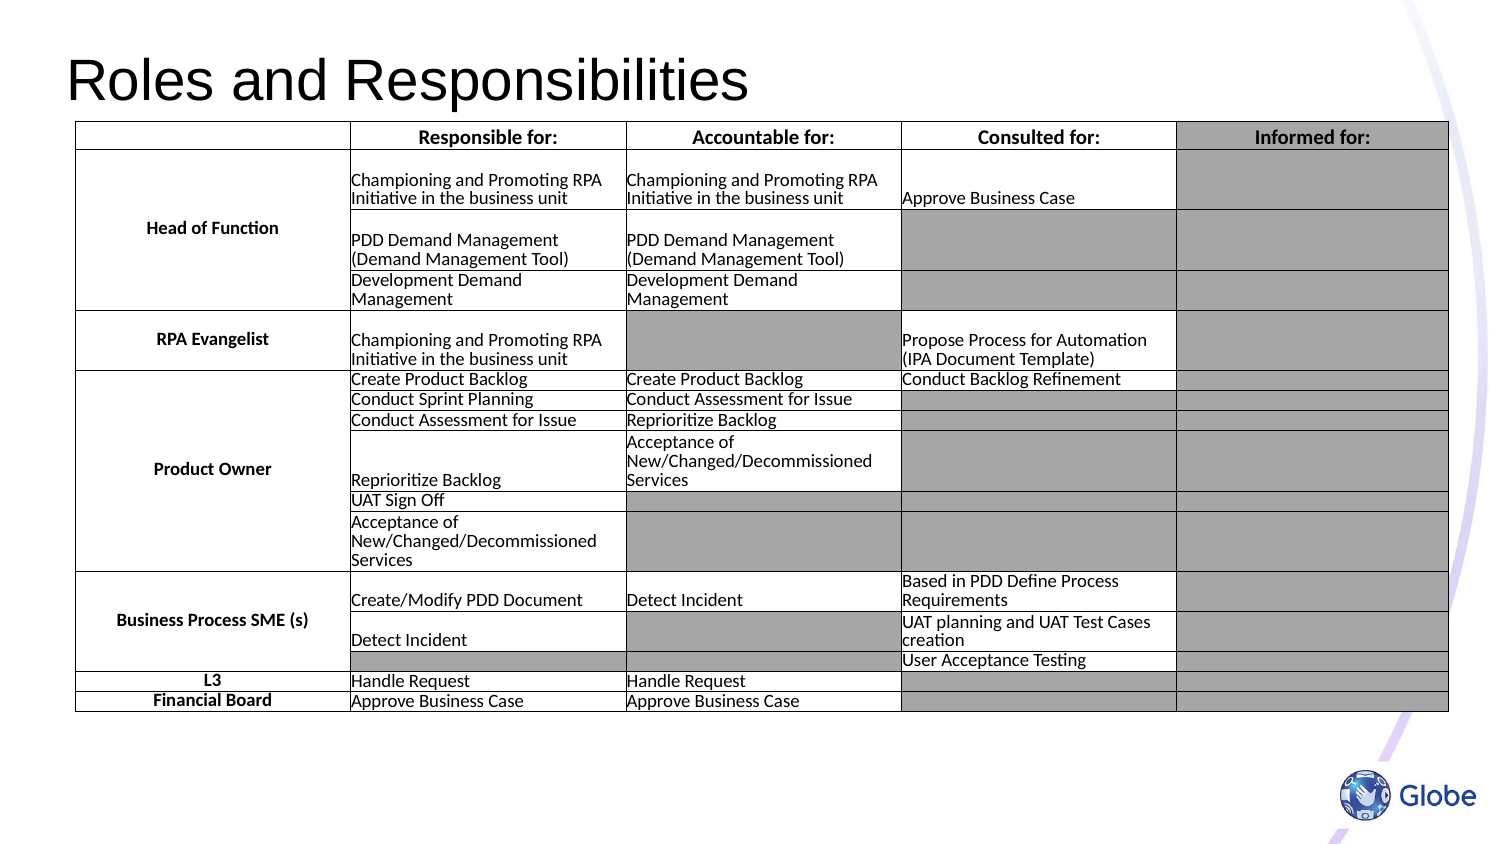

# Roles and Responsibilities
|  | Responsible for: | Accountable for: | Consulted for: | Informed for: |
| --- | --- | --- | --- | --- |
| Head of Function | Championing and Promoting RPA Initiative in the business unit | Championing and Promoting RPA Initiative in the business unit | Approve Business Case |  |
|  | PDD Demand Management (Demand Management Tool) | PDD Demand Management (Demand Management Tool) |  |  |
|  | Development Demand Management | Development Demand Management |  |  |
| RPA Evangelist | Championing and Promoting RPA Initiative in the business unit |  | Propose Process for Automation (IPA Document Template) |  |
| Product Owner | Create Product Backlog | Create Product Backlog | Conduct Backlog Refinement |  |
|  | Conduct Sprint Planning | Conduct Assessment for Issue |  |  |
|  | Conduct Assessment for Issue | Reprioritize Backlog |  |  |
|  | Reprioritize Backlog | Acceptance of New/Changed/Decommissioned Services |  |  |
|  | UAT Sign Off |  |  |  |
|  | Acceptance of New/Changed/Decommissioned Services |  |  |  |
| Business Process SME (s) | Create/Modify PDD Document | Detect Incident | Based in PDD Define Process Requirements |  |
|  | Detect Incident |  | UAT planning and UAT Test Cases creation |  |
|  |  |  | User Acceptance Testing |  |
| L3 | Handle Request | Handle Request |  |  |
| Financial Board | Approve Business Case | Approve Business Case |  |  |